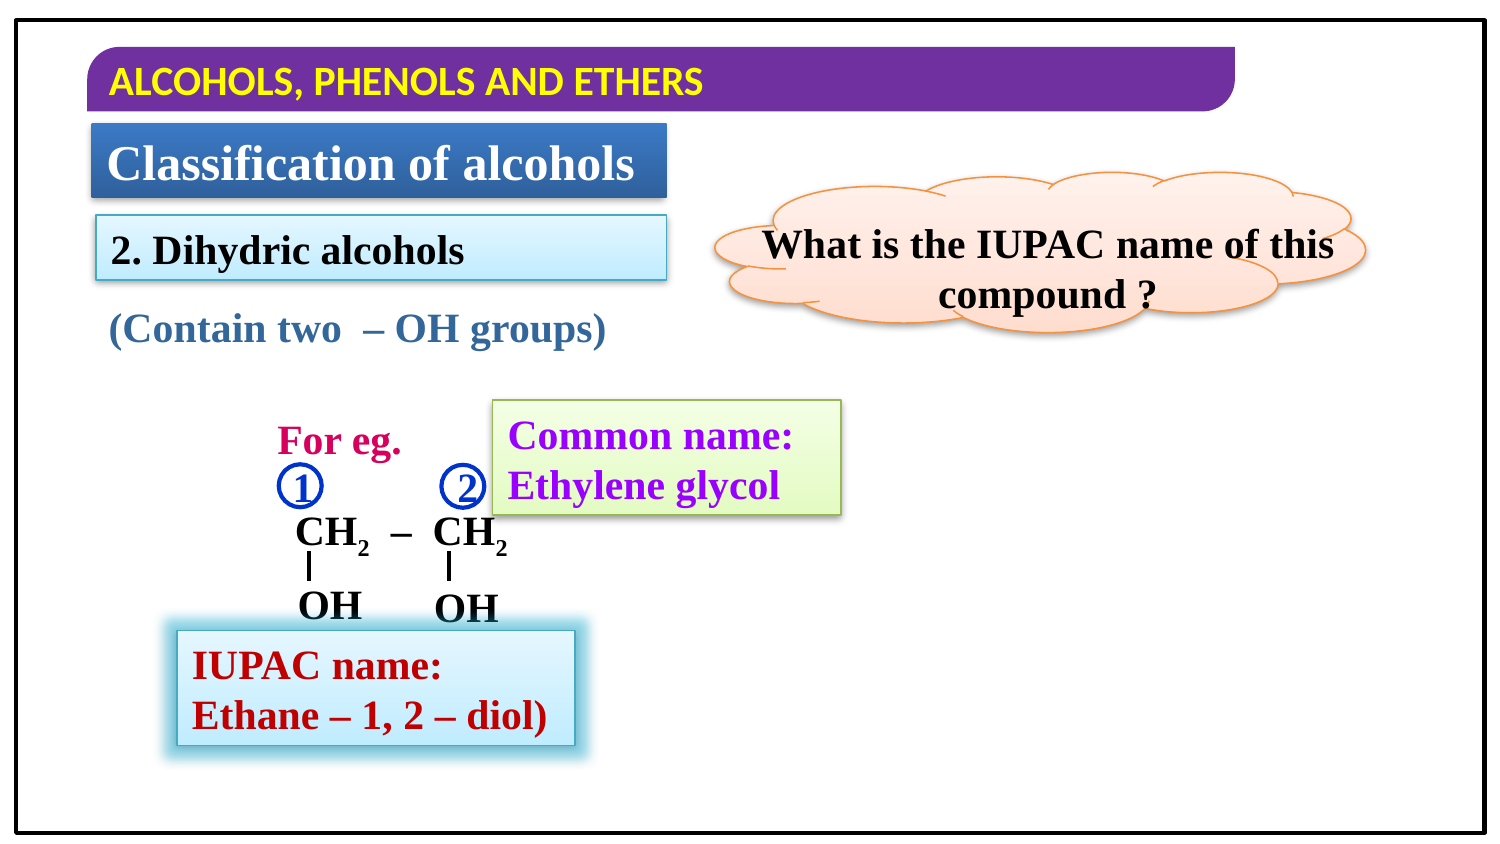

Classification of alcohols

What is the IUPAC name of this compound ?
2. Dihydric alcohols
(Contain two  – OH groups)
Common name: Ethylene glycol
For eg.
1

2

CH2  –  CH2
OH
OH
IUPAC name:
Ethane – 1, 2 – diol)